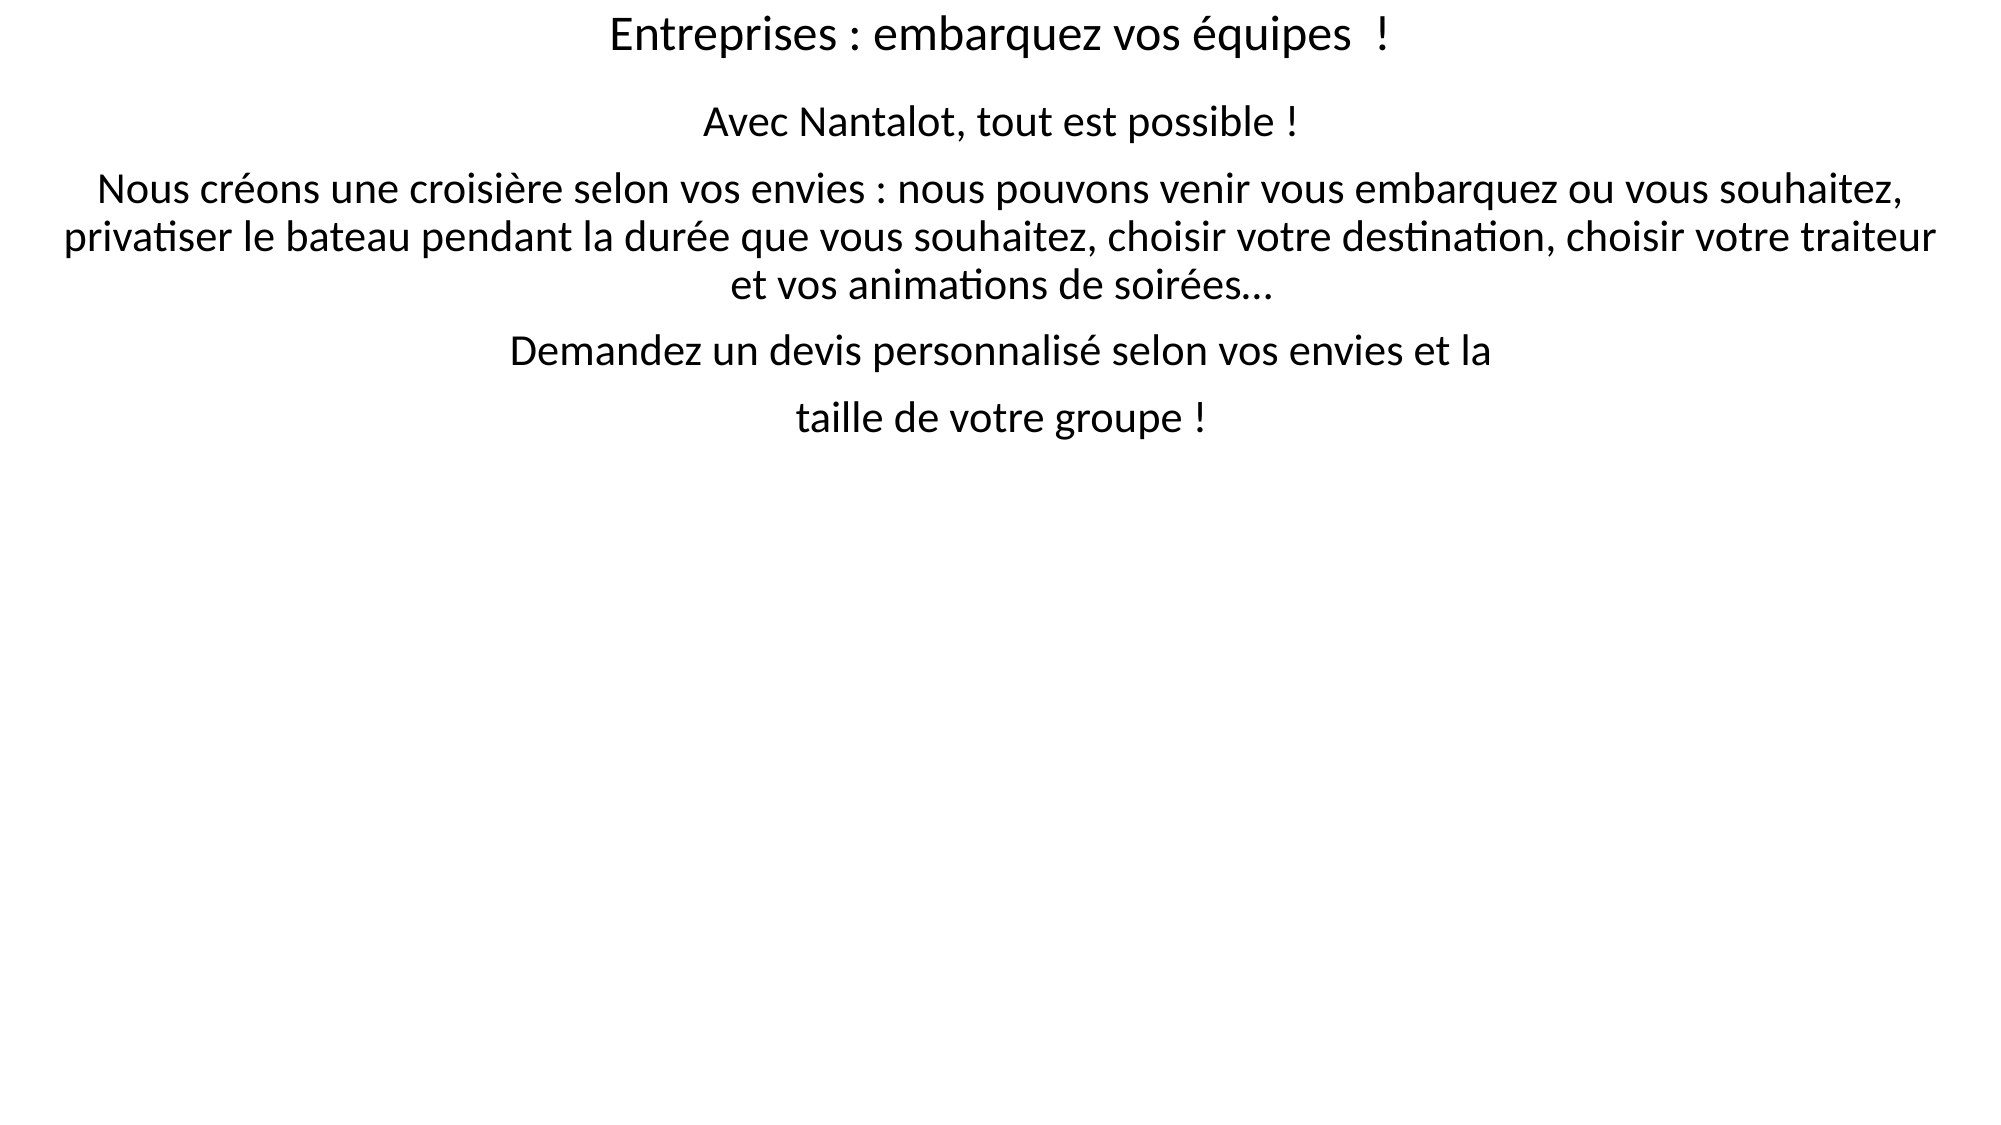

Entreprises : embarquez vos équipes  !
Avec Nantalot, tout est possible !
Nous créons une croisière selon vos envies : nous pouvons venir vous embarquez ou vous souhaitez, privatiser le bateau pendant la durée que vous souhaitez, choisir votre destination, choisir votre traiteur et vos animations de soirées…
Demandez un devis personnalisé selon vos envies et la
taille de votre groupe !